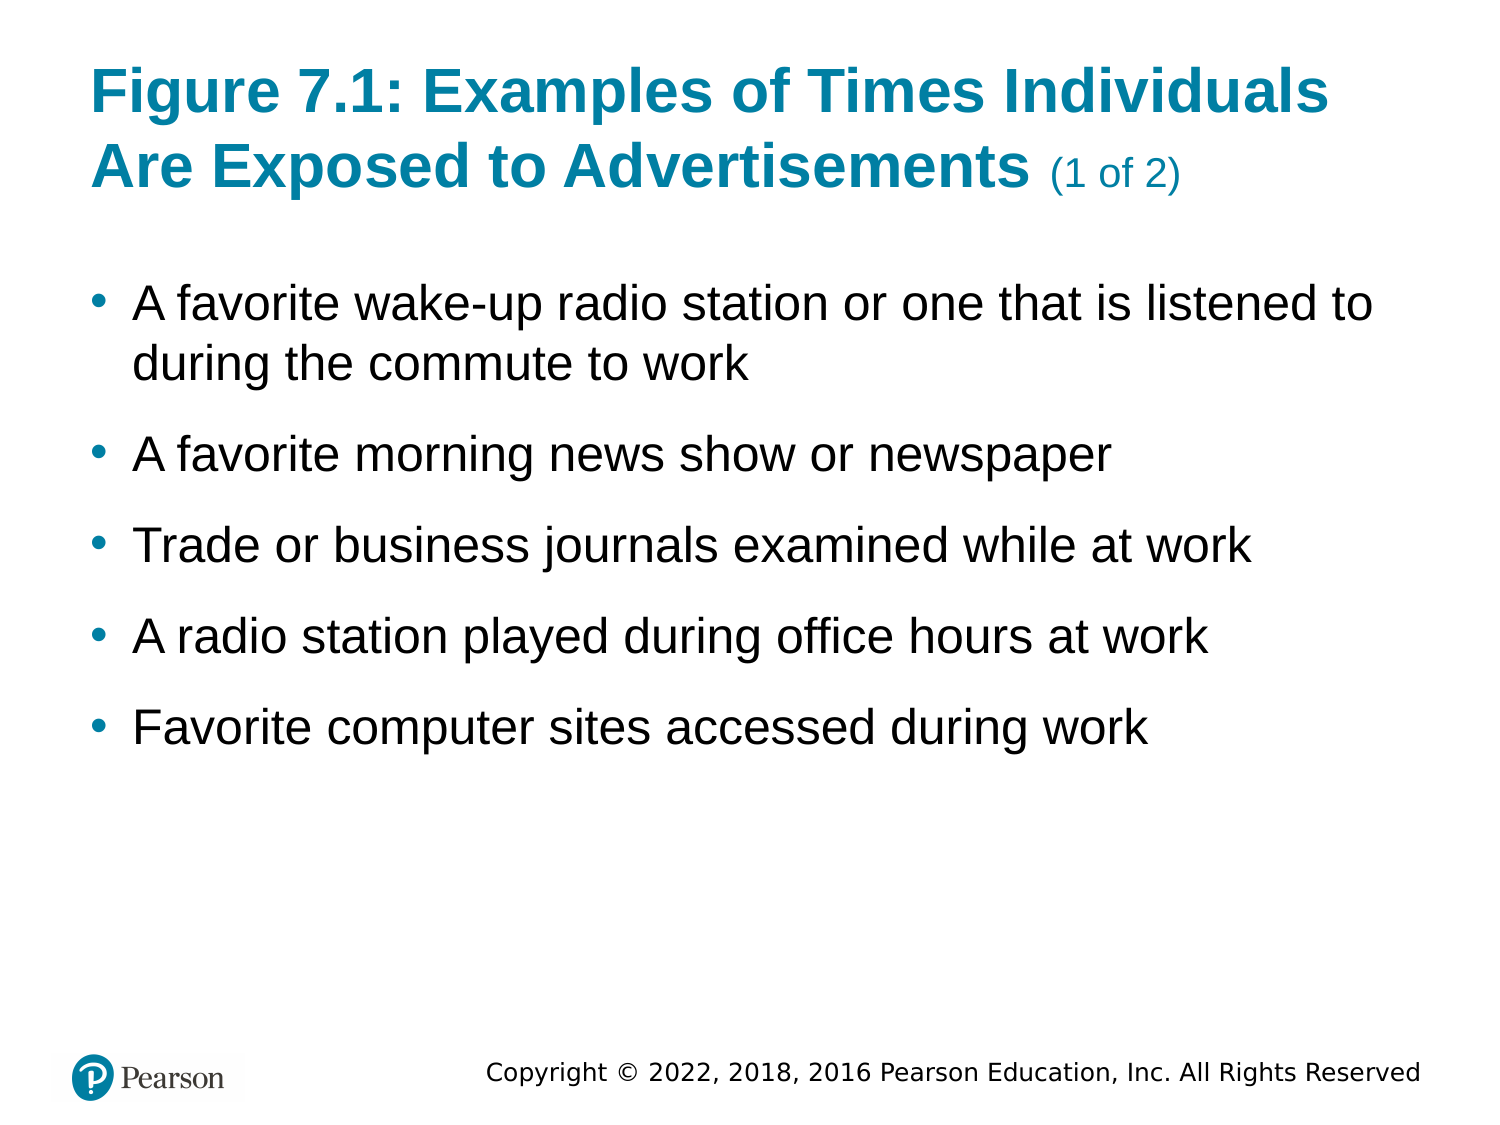

# Figure 7.1: Examples of Times Individuals Are Exposed to Advertisements (1 of 2)
A favorite wake-up radio station or one that is listened to during the commute to work
A favorite morning news show or newspaper
Trade or business journals examined while at work
A radio station played during office hours at work
Favorite computer sites accessed during work